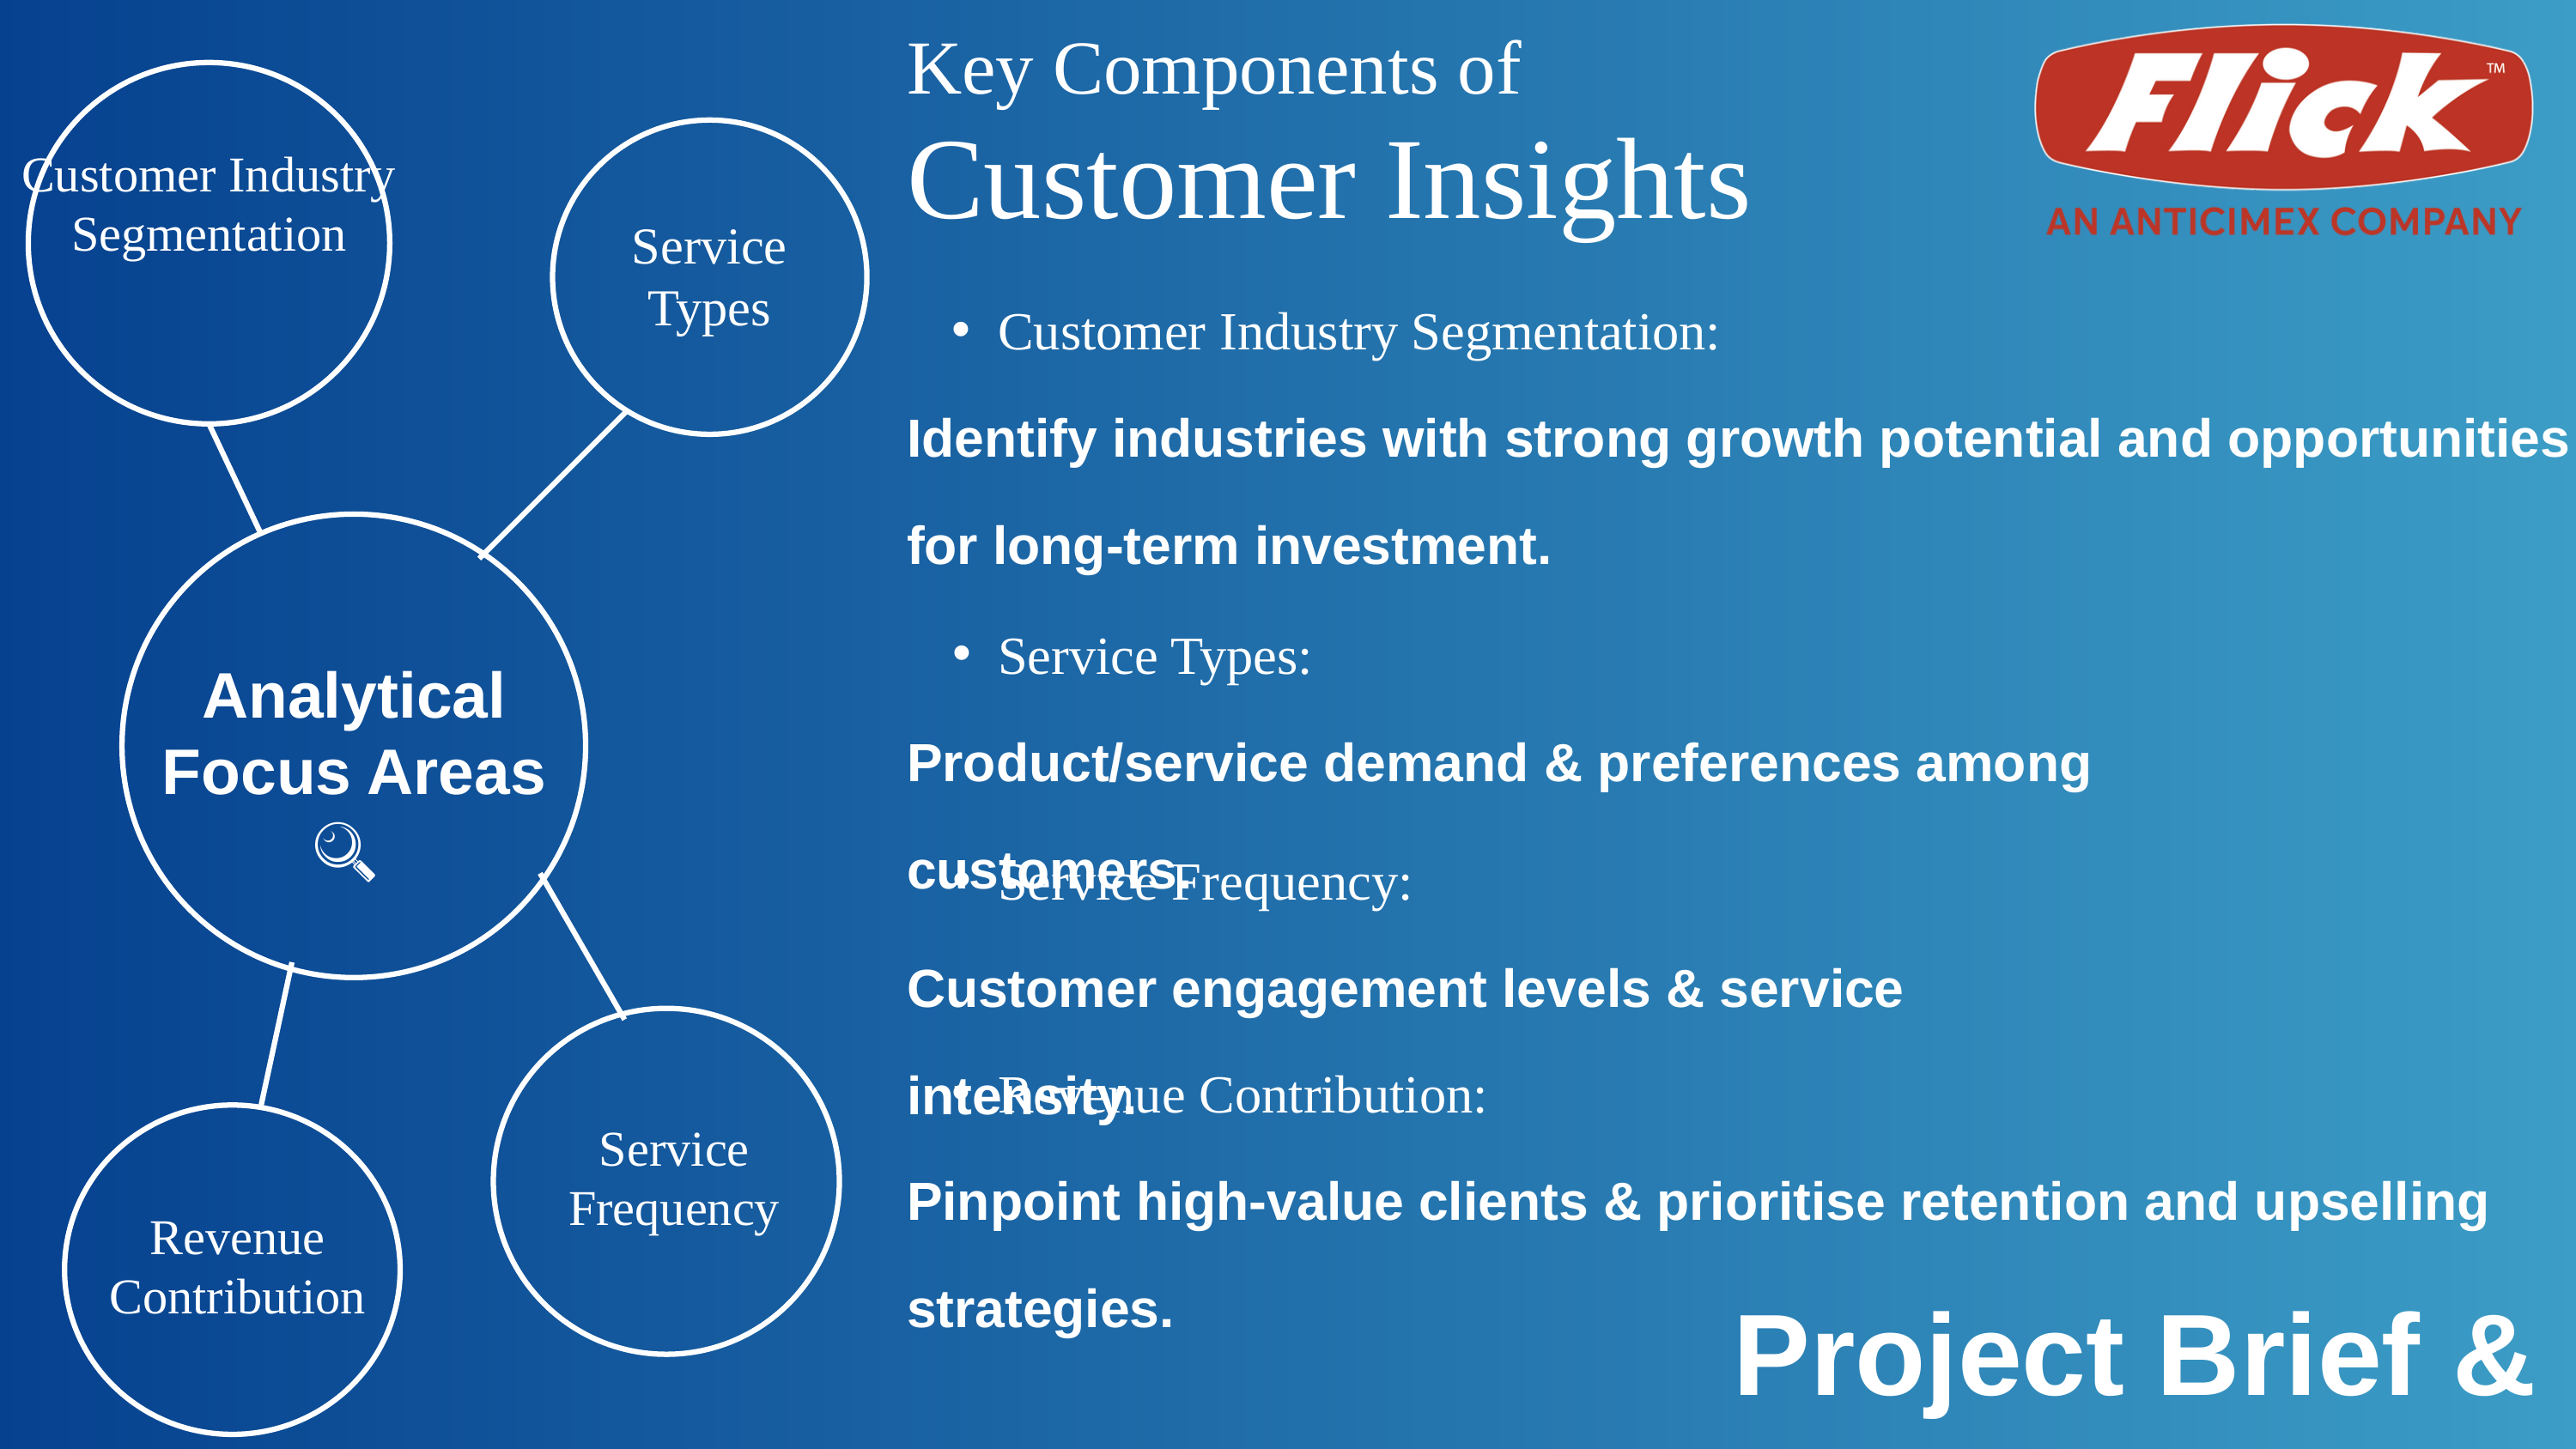

Key Components of

Customer Insights

Customer Industry Segmentation
Service Types
Customer Industry Segmentation:
Identify industries with strong growth potential and opportunities for long-term investment.

Service Types:
Product/service demand & preferences among customers.
Analytical Focus Areas
🔍
Service Frequency:
Customer engagement levels & service intensity.

Revenue Contribution:
Pinpoint high-value clients & prioritise retention and upselling strategies.

Service Frequency
Revenue Contribution
 Project Brief & Scope